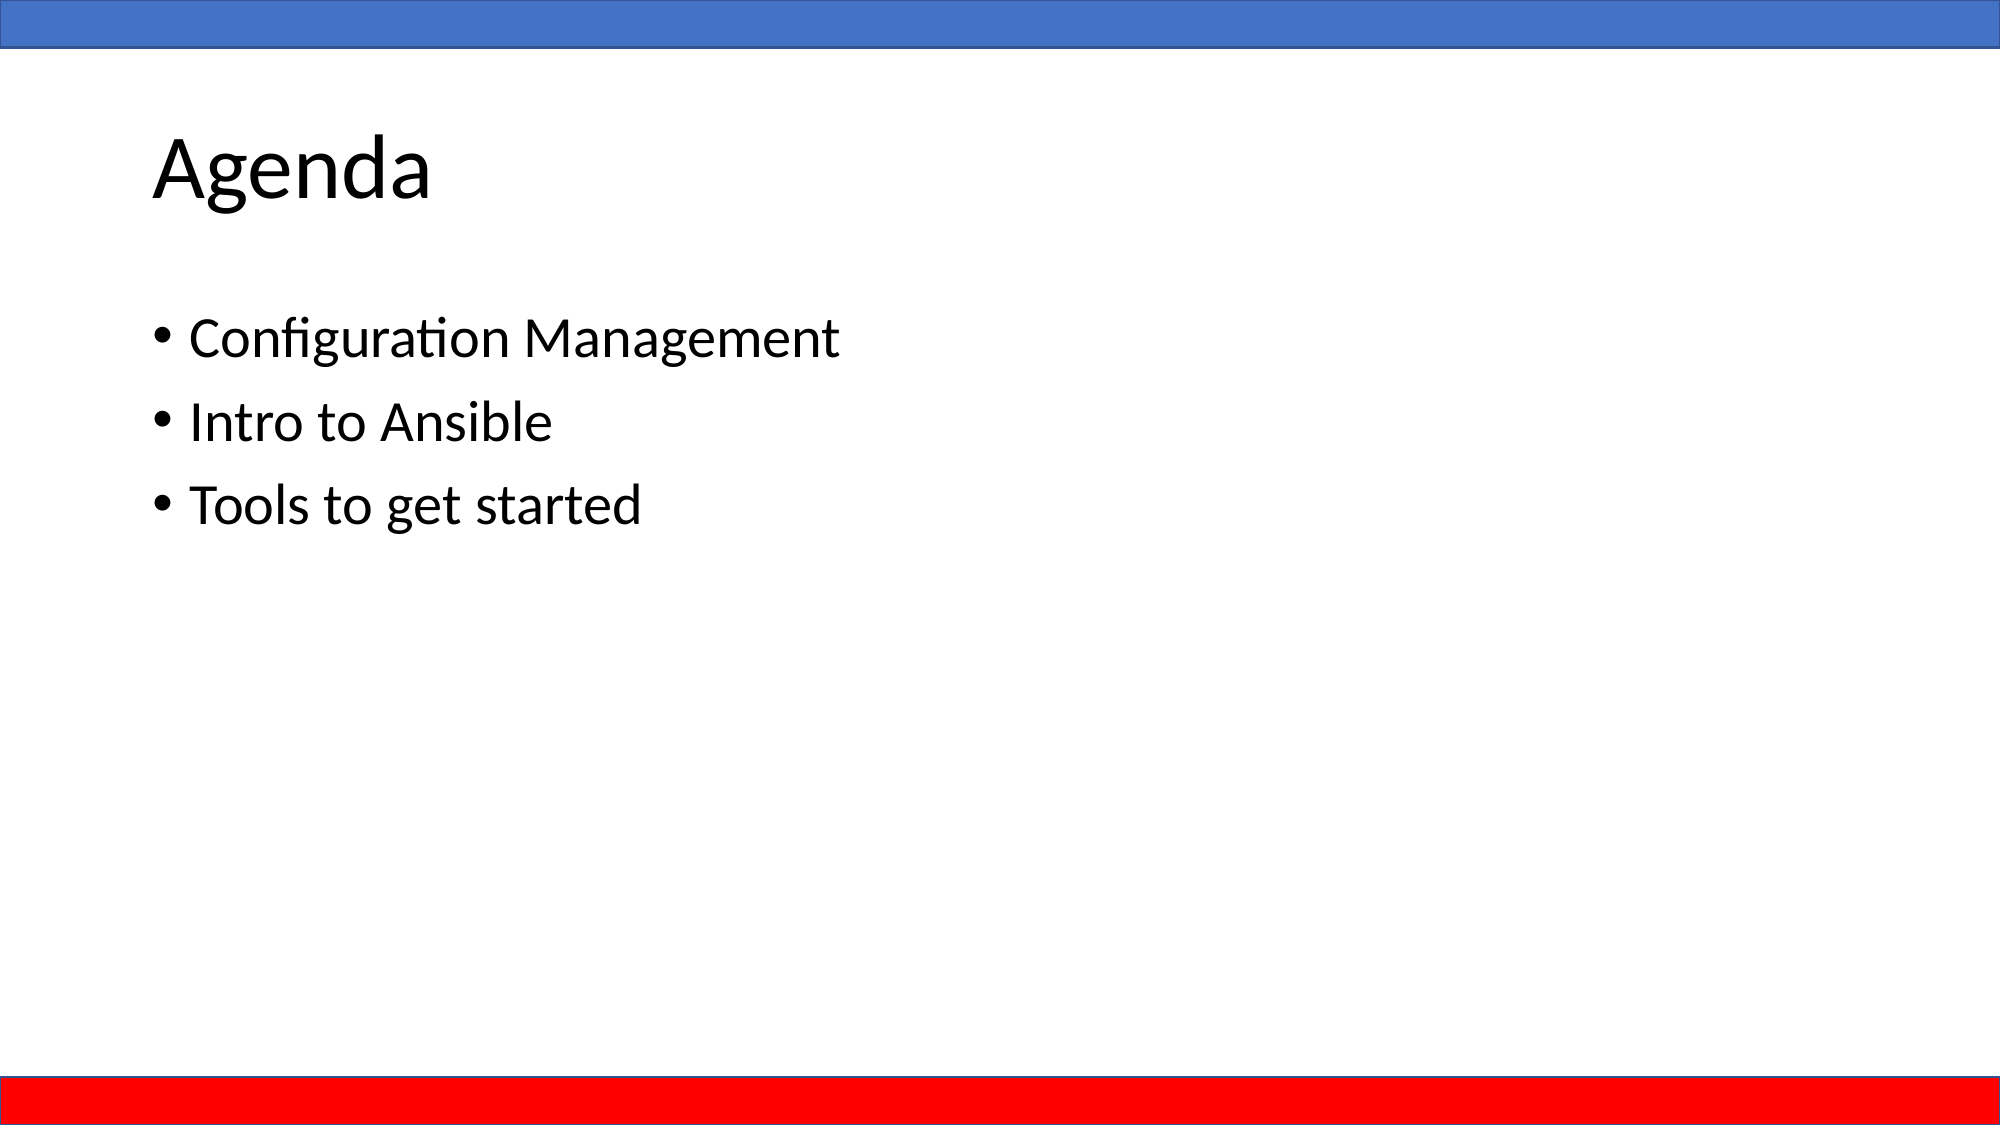

# Agenda
Configuration Management
Intro to Ansible
Tools to get started